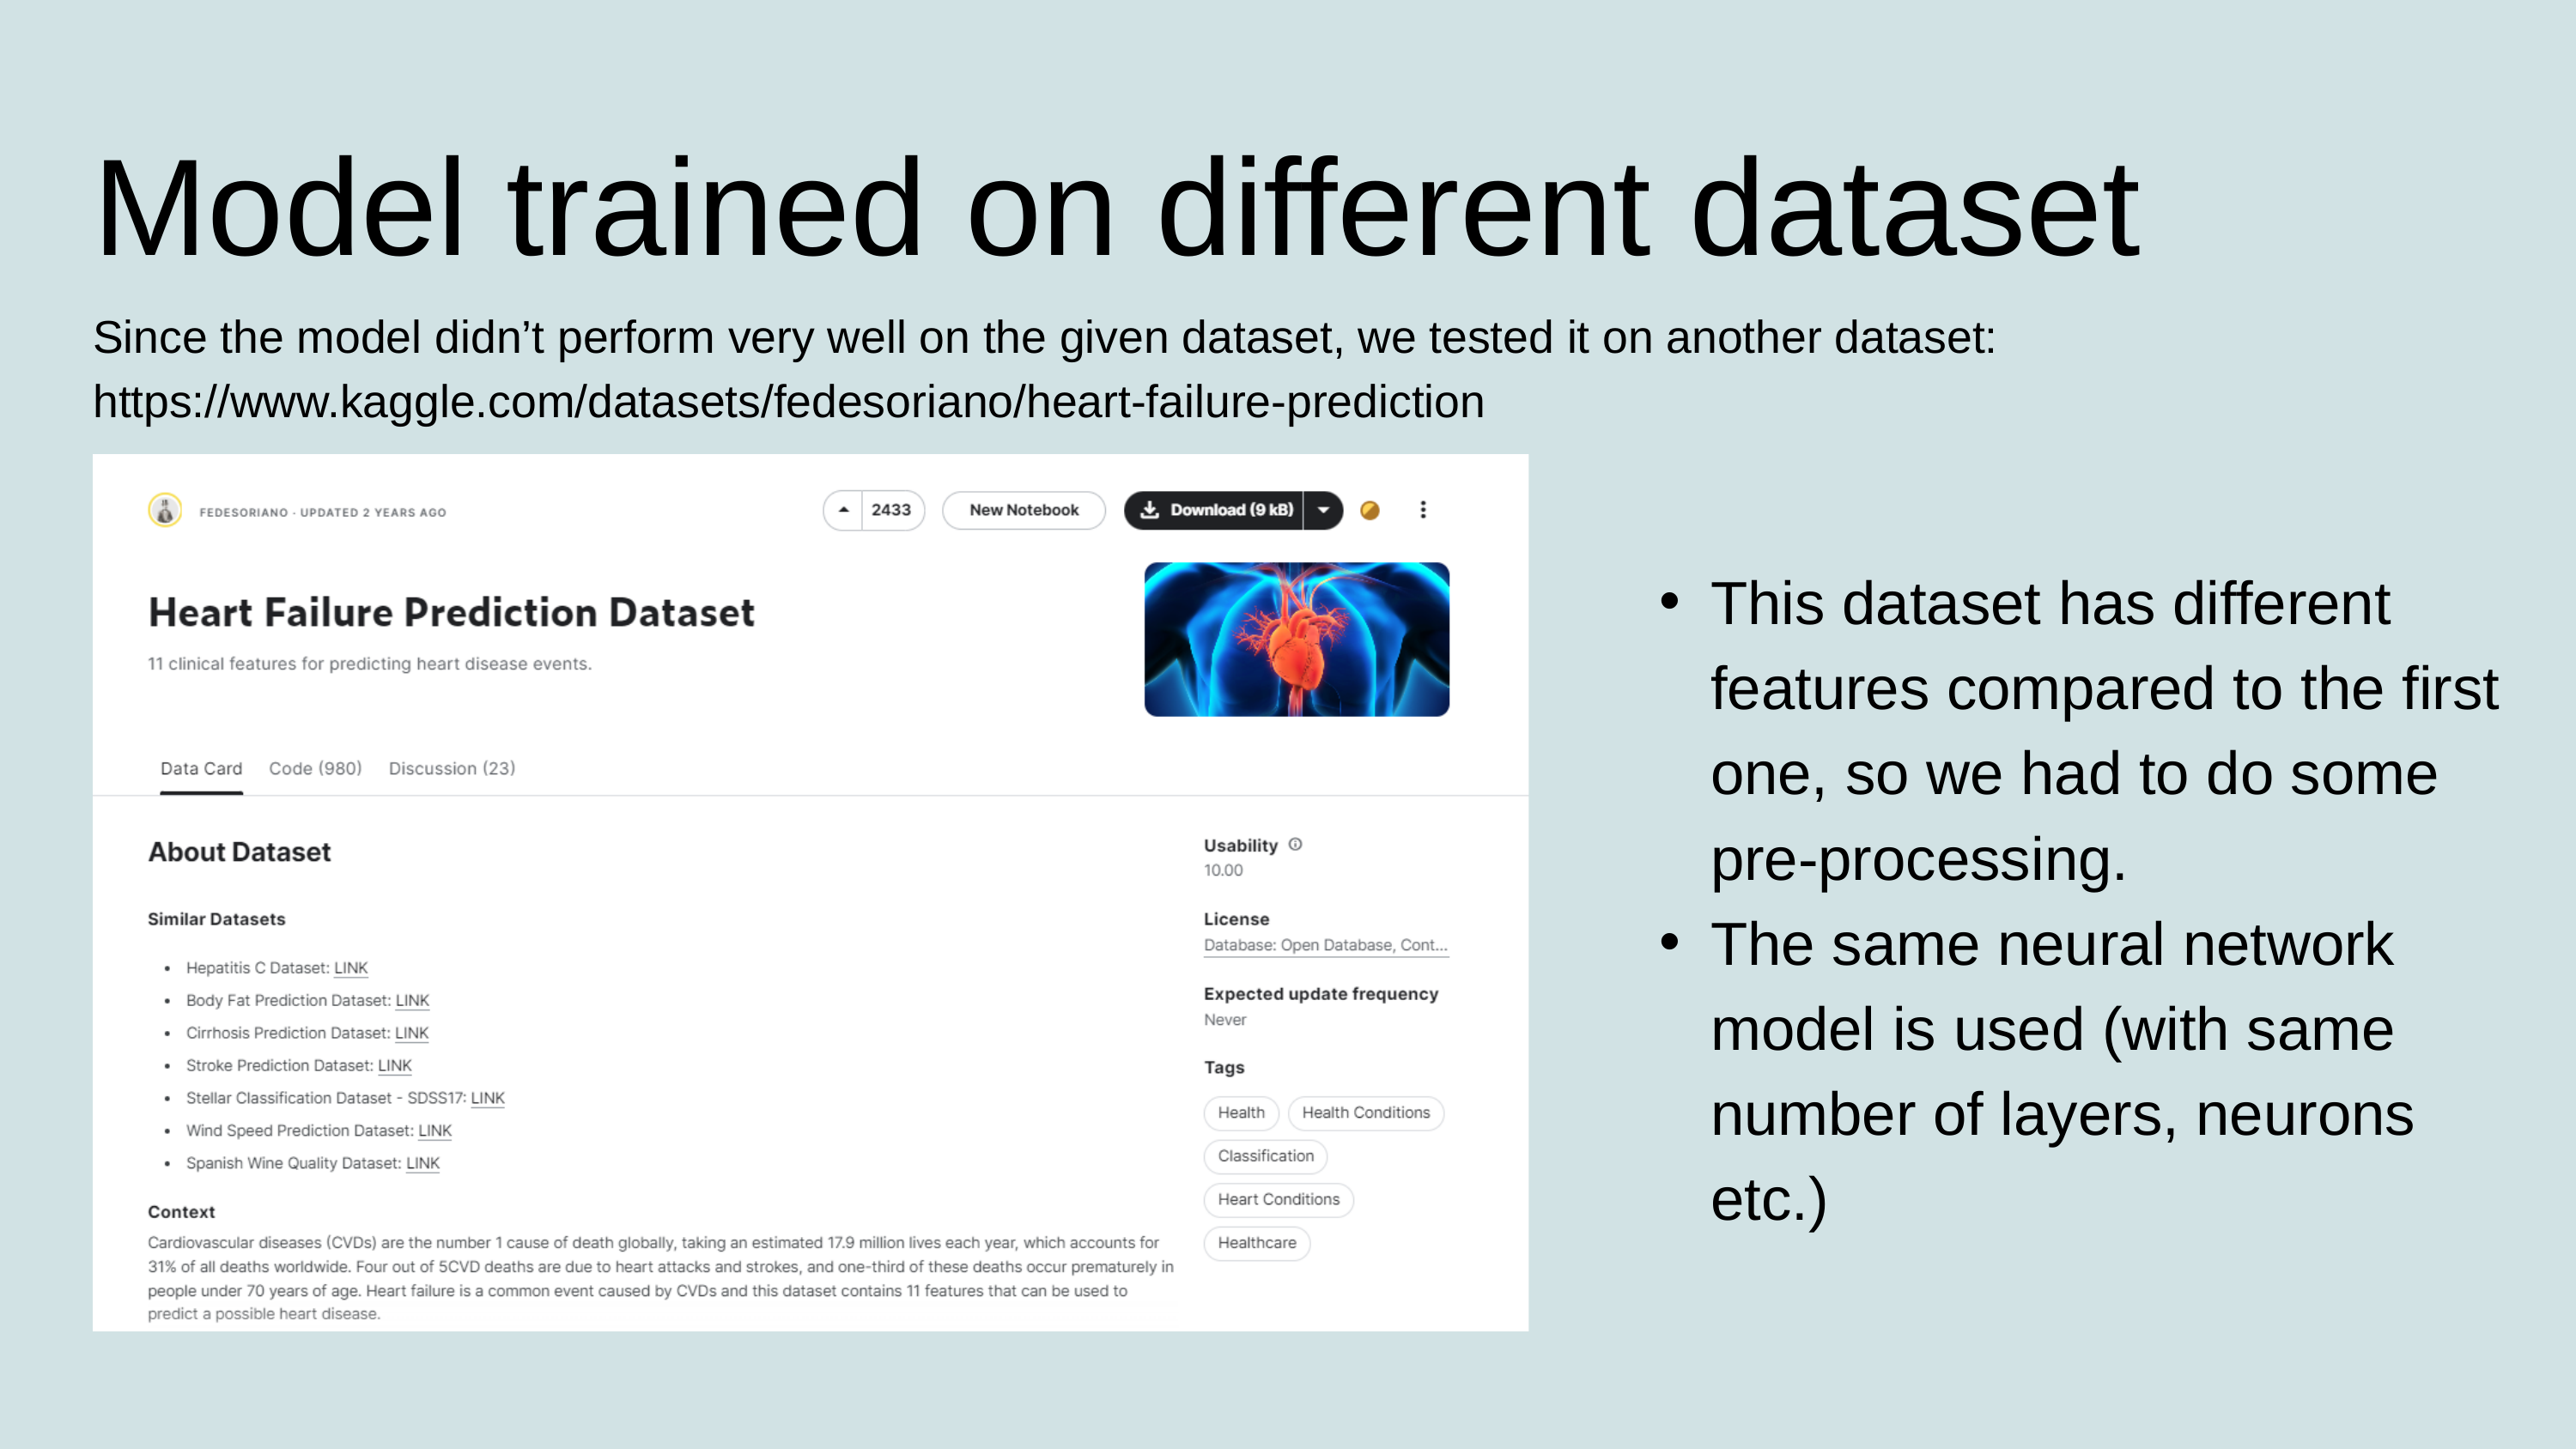

Model trained on different dataset
Since the model didn’t perform very well on the given dataset, we tested it on another dataset: https://www.kaggle.com/datasets/fedesoriano/heart-failure-prediction

This dataset has different features compared to the first one, so we had to do some pre-processing.
The same neural network model is used (with same number of layers, neurons etc.)